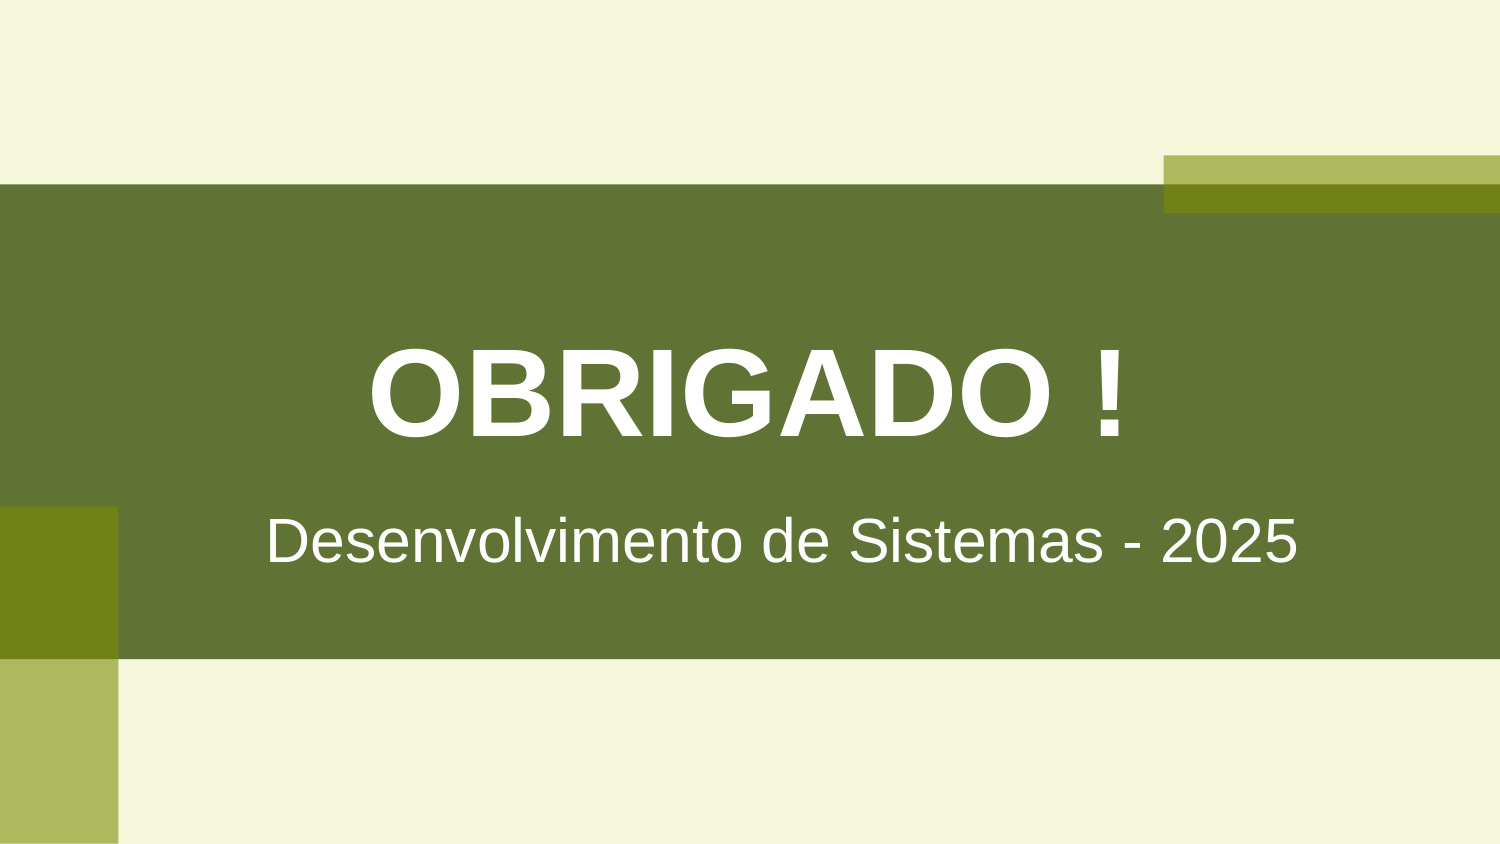

# OBRIGADO !
Desenvolvimento de Sistemas - 2025